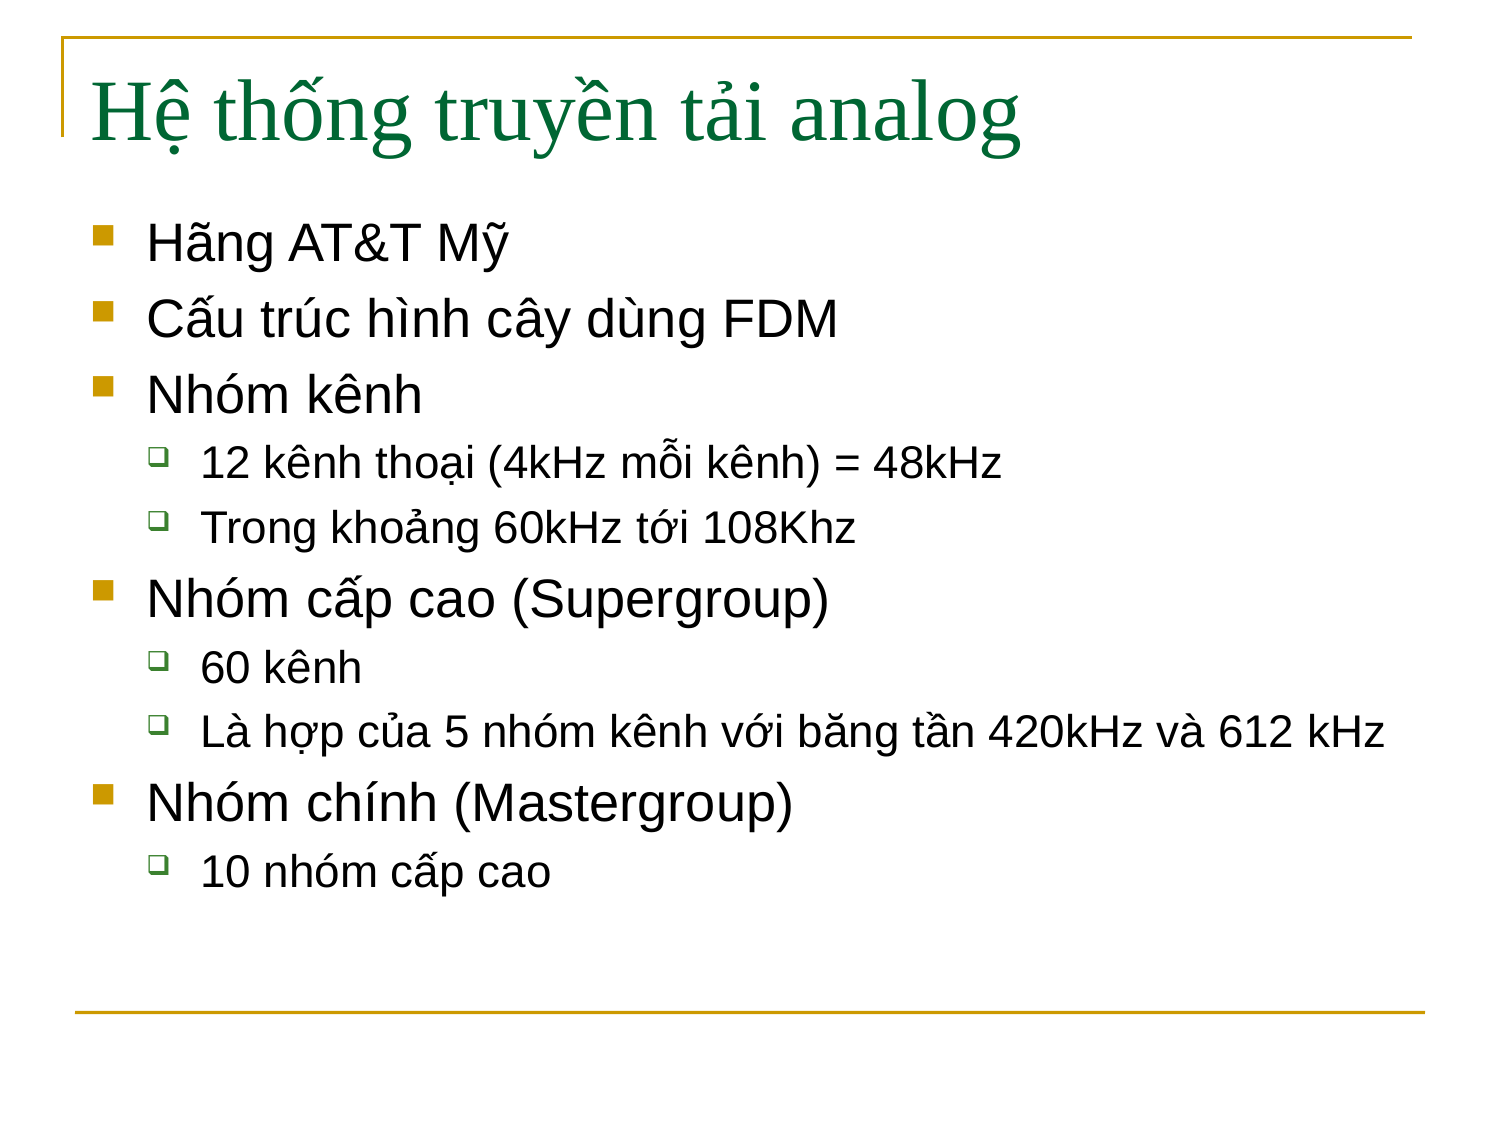

# Hệ thống truyền tải analog
Hãng AT&T Mỹ
Cấu trúc hình cây dùng FDM
Nhóm kênh
12 kênh thoại (4kHz mỗi kênh) = 48kHz
Trong khoảng 60kHz tới 108Khz
Nhóm cấp cao (Supergroup)
60 kênh
Là hợp của 5 nhóm kênh với băng tần 420kHz và 612 kHz
Nhóm chính (Mastergroup)
10 nhóm cấp cao